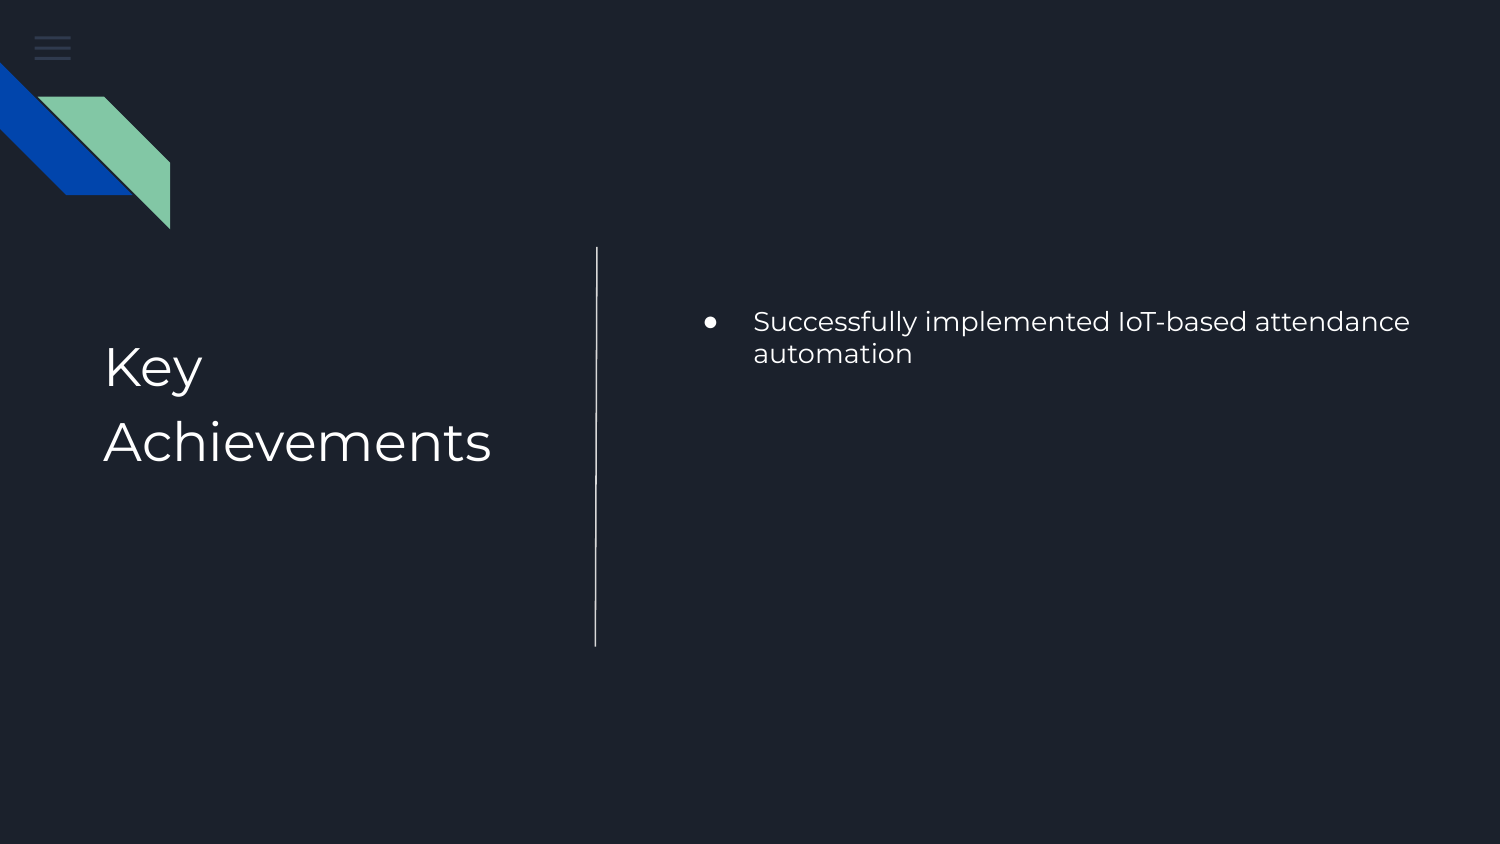

Successfully implemented IoT-based attendance automation

# Key Achievements